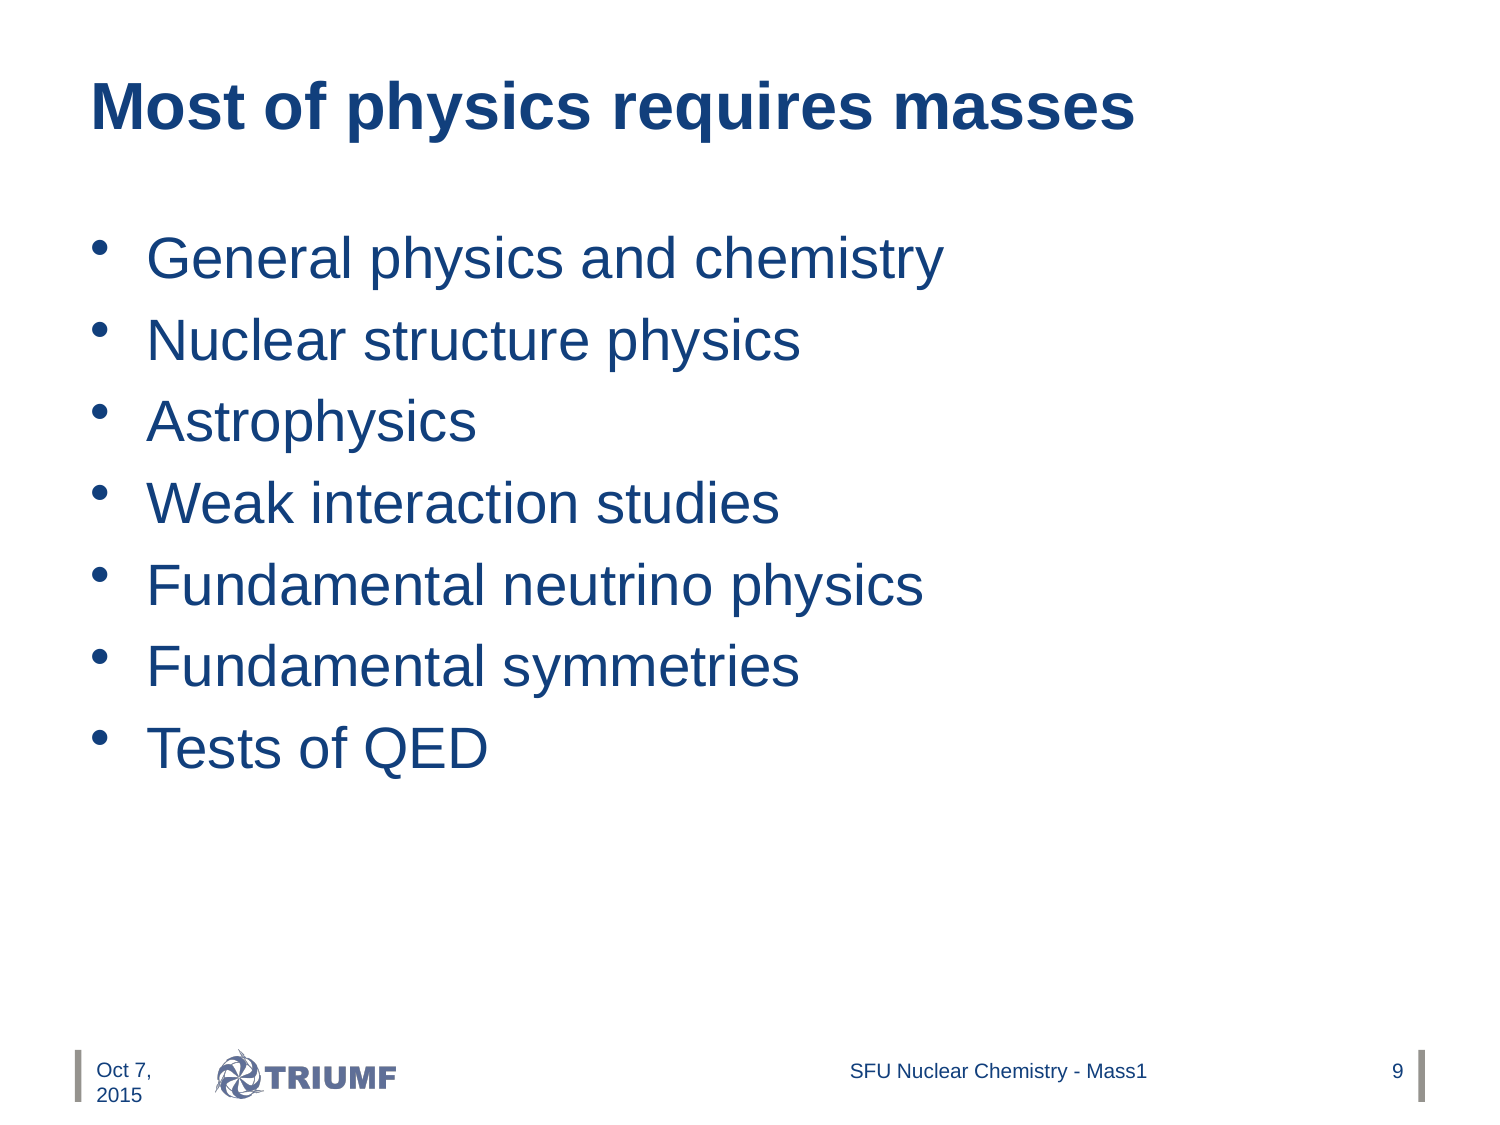

# Most of physics requires masses
General physics and chemistry
Nuclear structure physics
Astrophysics
Weak interaction studies
Fundamental neutrino physics
Fundamental symmetries
Tests of QED
Oct 7, 2015
SFU Nuclear Chemistry - Mass1
9